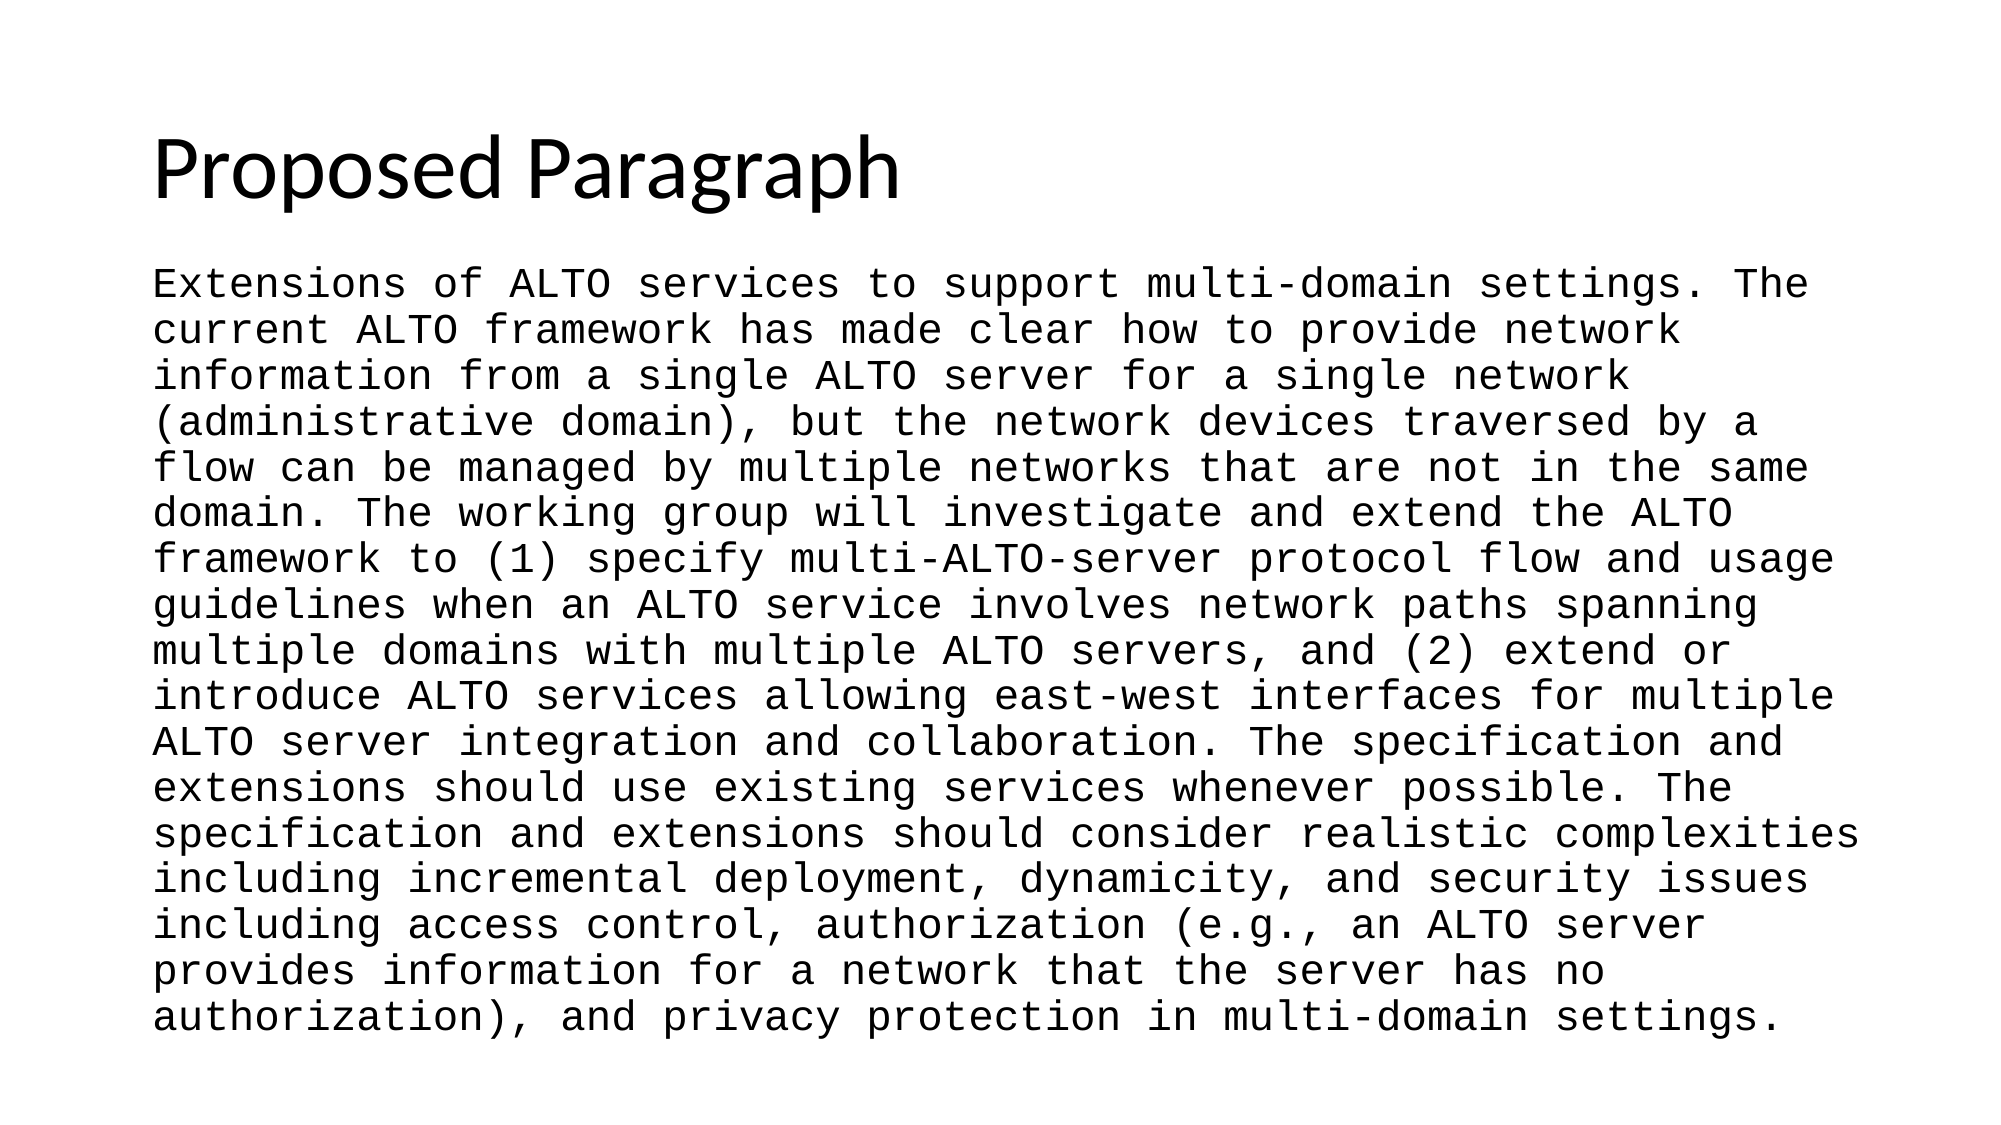

# Proposed Paragraph
Extensions of ALTO services to support multi-domain settings. The current ALTO framework has made clear how to provide network information from a single ALTO server for a single network (administrative domain), but the network devices traversed by a flow can be managed by multiple networks that are not in the same domain. The working group will investigate and extend the ALTO framework to (1) specify multi-ALTO-server protocol flow and usage guidelines when an ALTO service involves network paths spanning multiple domains with multiple ALTO servers, and (2) extend or introduce ALTO services allowing east-west interfaces for multiple ALTO server integration and collaboration. The specification and extensions should use existing services whenever possible. The specification and extensions should consider realistic complexities including incremental deployment, dynamicity, and security issues including access control, authorization (e.g., an ALTO server provides information for a network that the server has no authorization), and privacy protection in multi-domain settings.